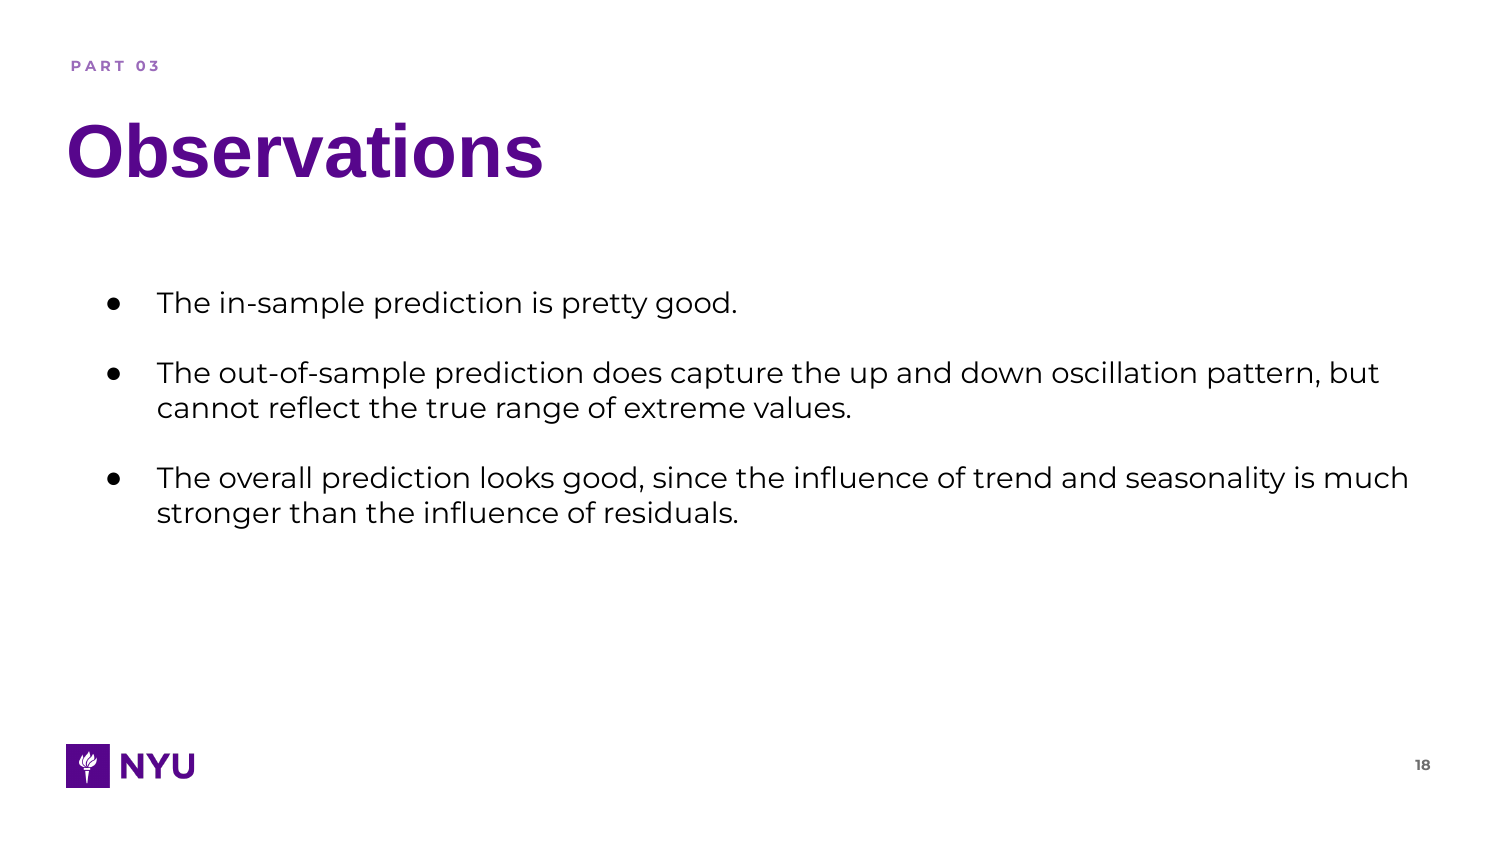

P A R T   0 3
# Observations
The in-sample prediction is pretty good.

The out-of-sample prediction does capture the up and down oscillation pattern, but cannot reflect the true range of extreme values.

The overall prediction looks good, since the influence of trend and seasonality is much stronger than the influence of residuals.